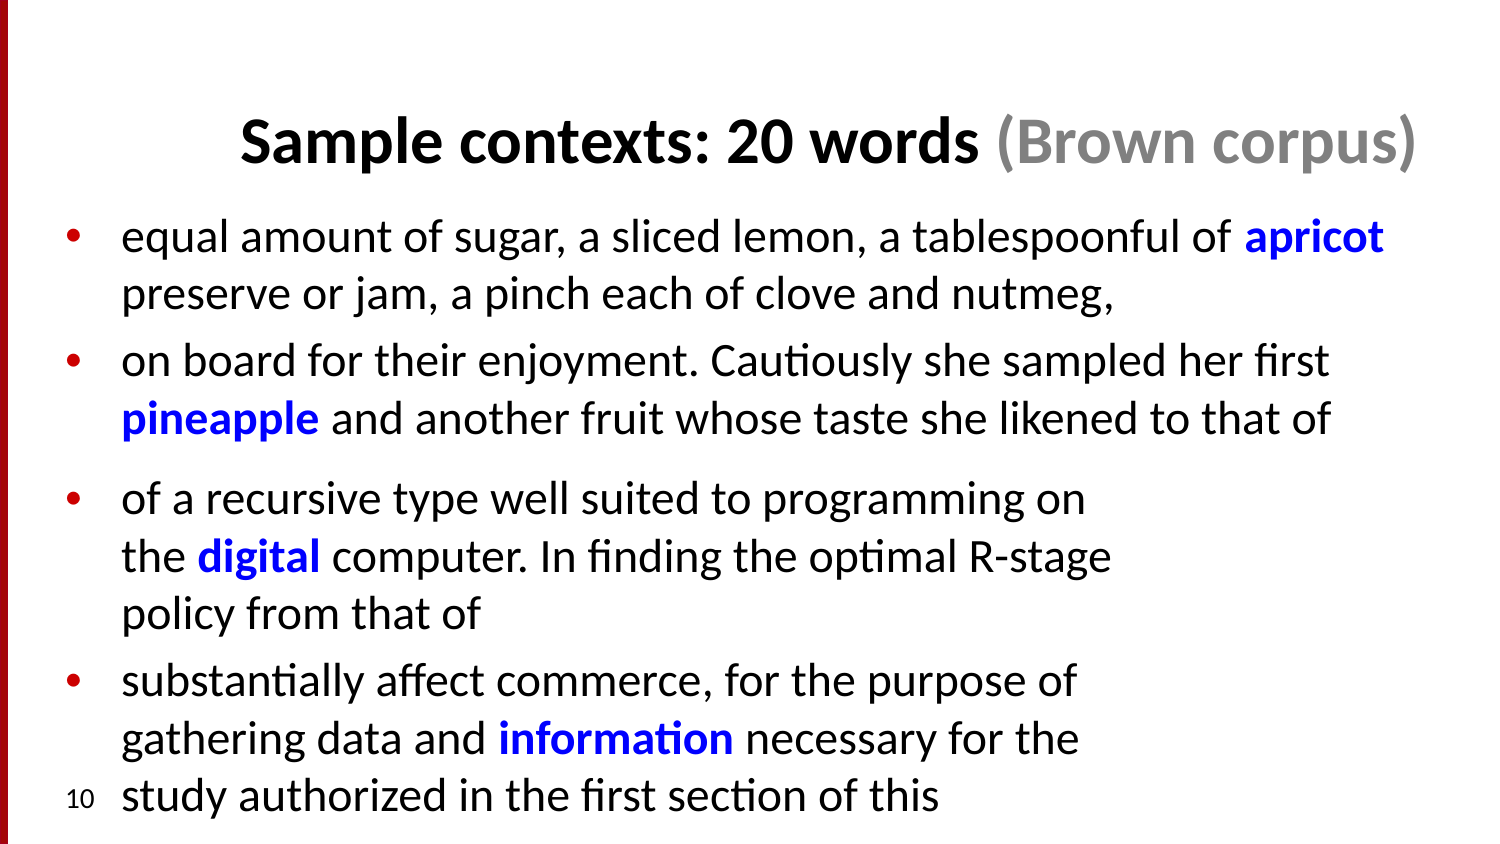

# Sample contexts: 20 words (Brown corpus)
equal amount of sugar, a sliced lemon, a tablespoonful of apricot preserve or jam, a pinch each of clove and nutmeg,
on board for their enjoyment. Cautiously she sampled her first pineapple and another fruit whose taste she likened to that of

of a recursive type well suited to programming on the digital computer. In finding the optimal R-stage policy from that of
substantially affect commerce, for the purpose of gathering data and information necessary for the study authorized in the first section of this

10